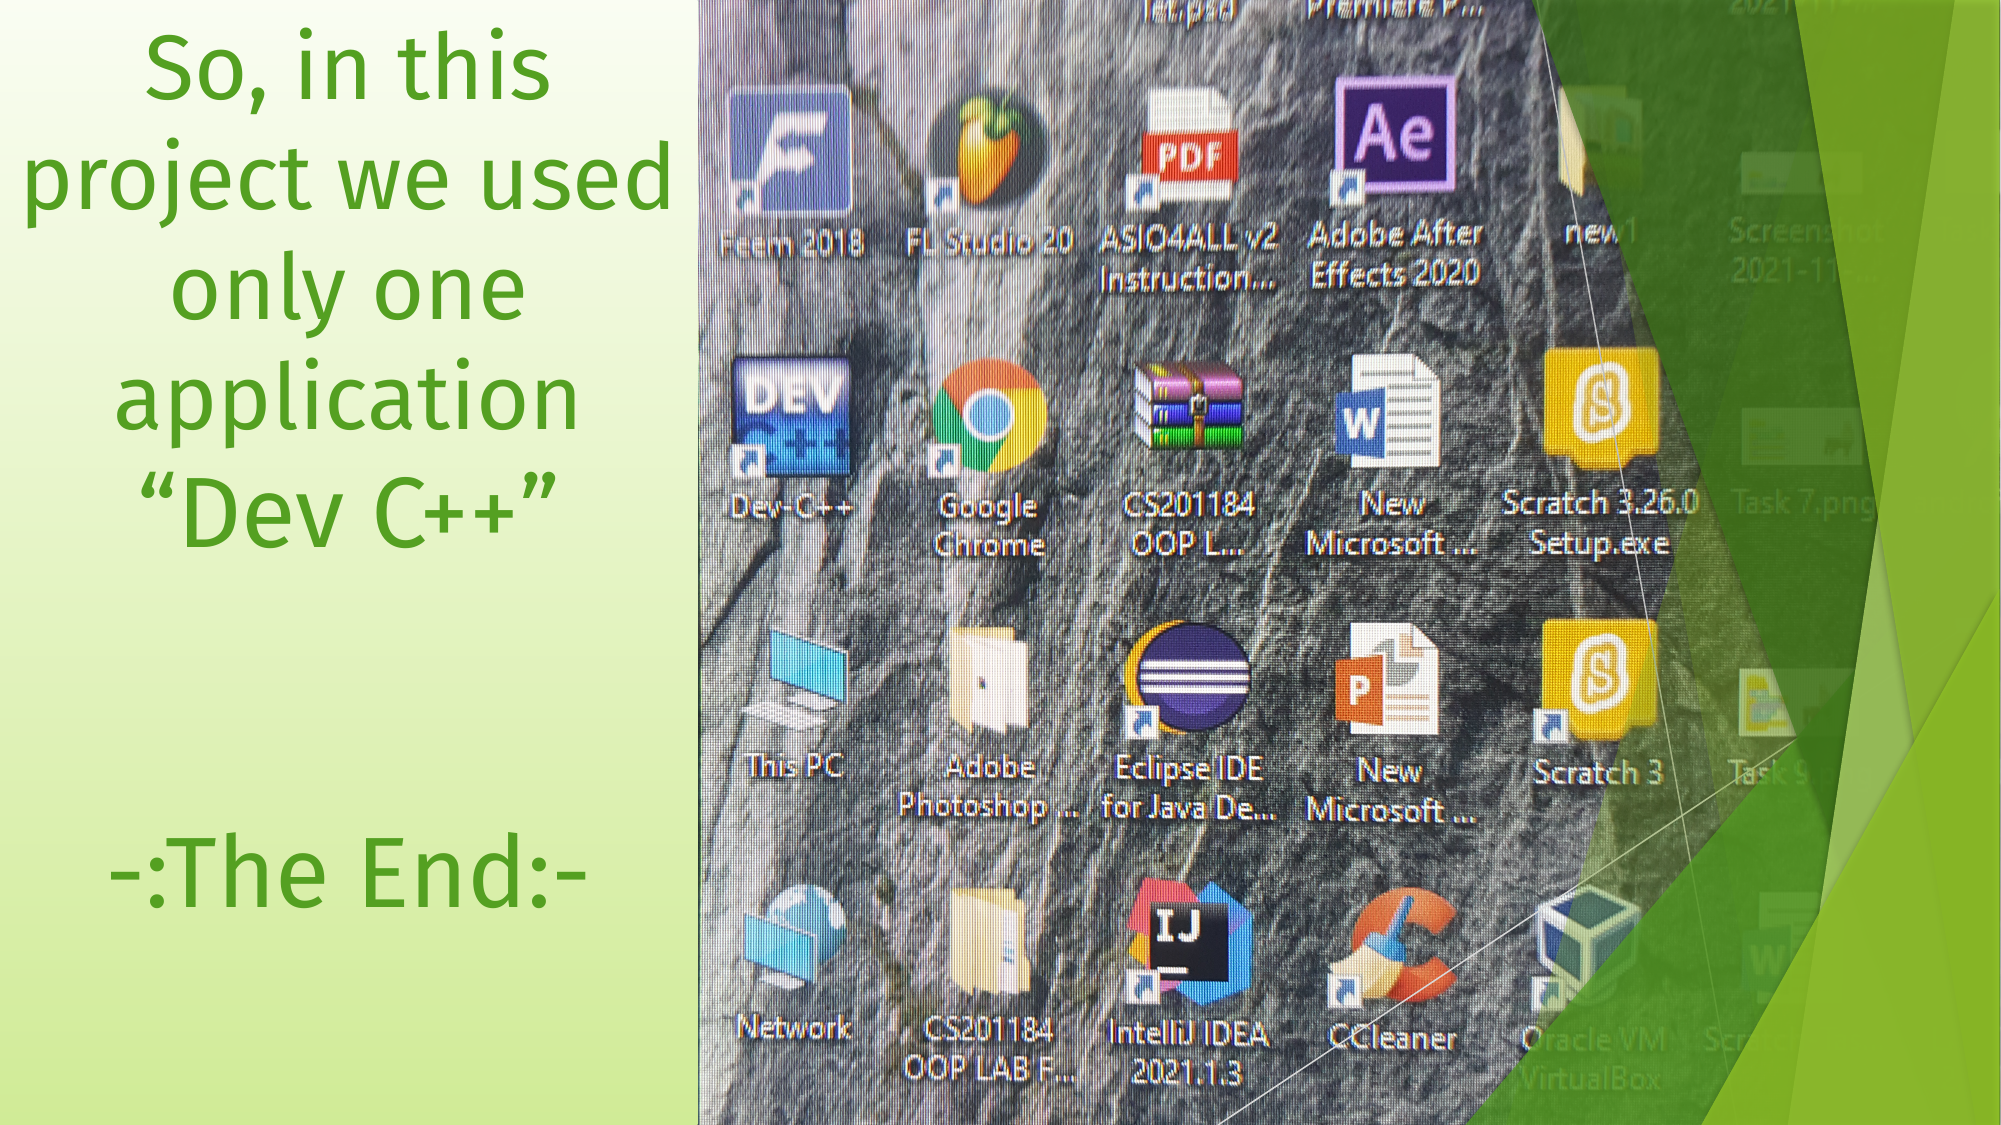

# So, in this project we used only one application “Dev C++” -:The End:-